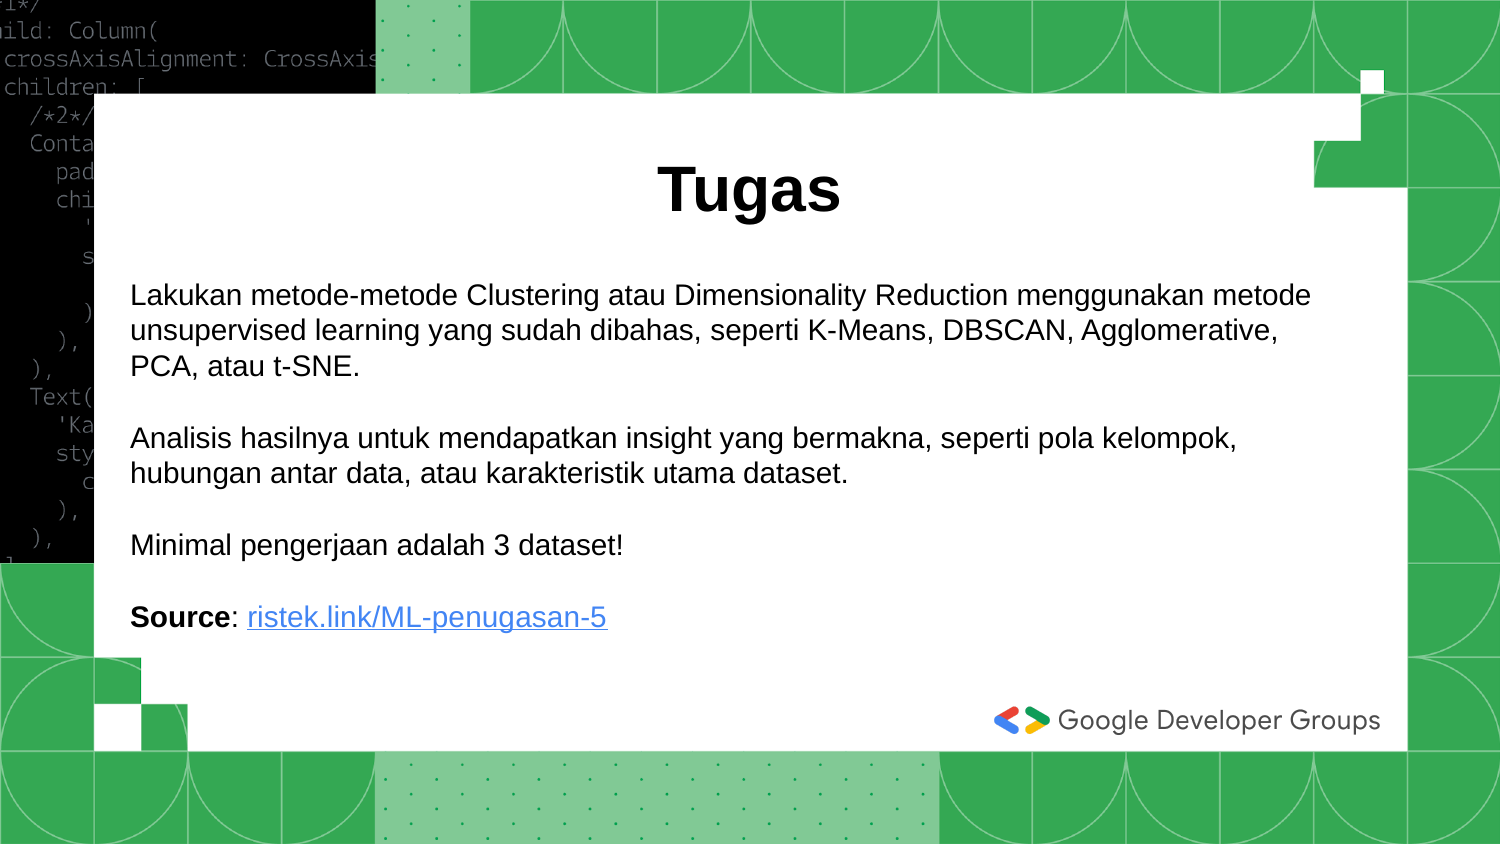

# Tugas
Lakukan metode-metode Clustering atau Dimensionality Reduction menggunakan metode unsupervised learning yang sudah dibahas, seperti K-Means, DBSCAN, Agglomerative, PCA, atau t-SNE.

Analisis hasilnya untuk mendapatkan insight yang bermakna, seperti pola kelompok, hubungan antar data, atau karakteristik utama dataset.

Minimal pengerjaan adalah 3 dataset!

Source: ristek.link/ML-penugasan-5